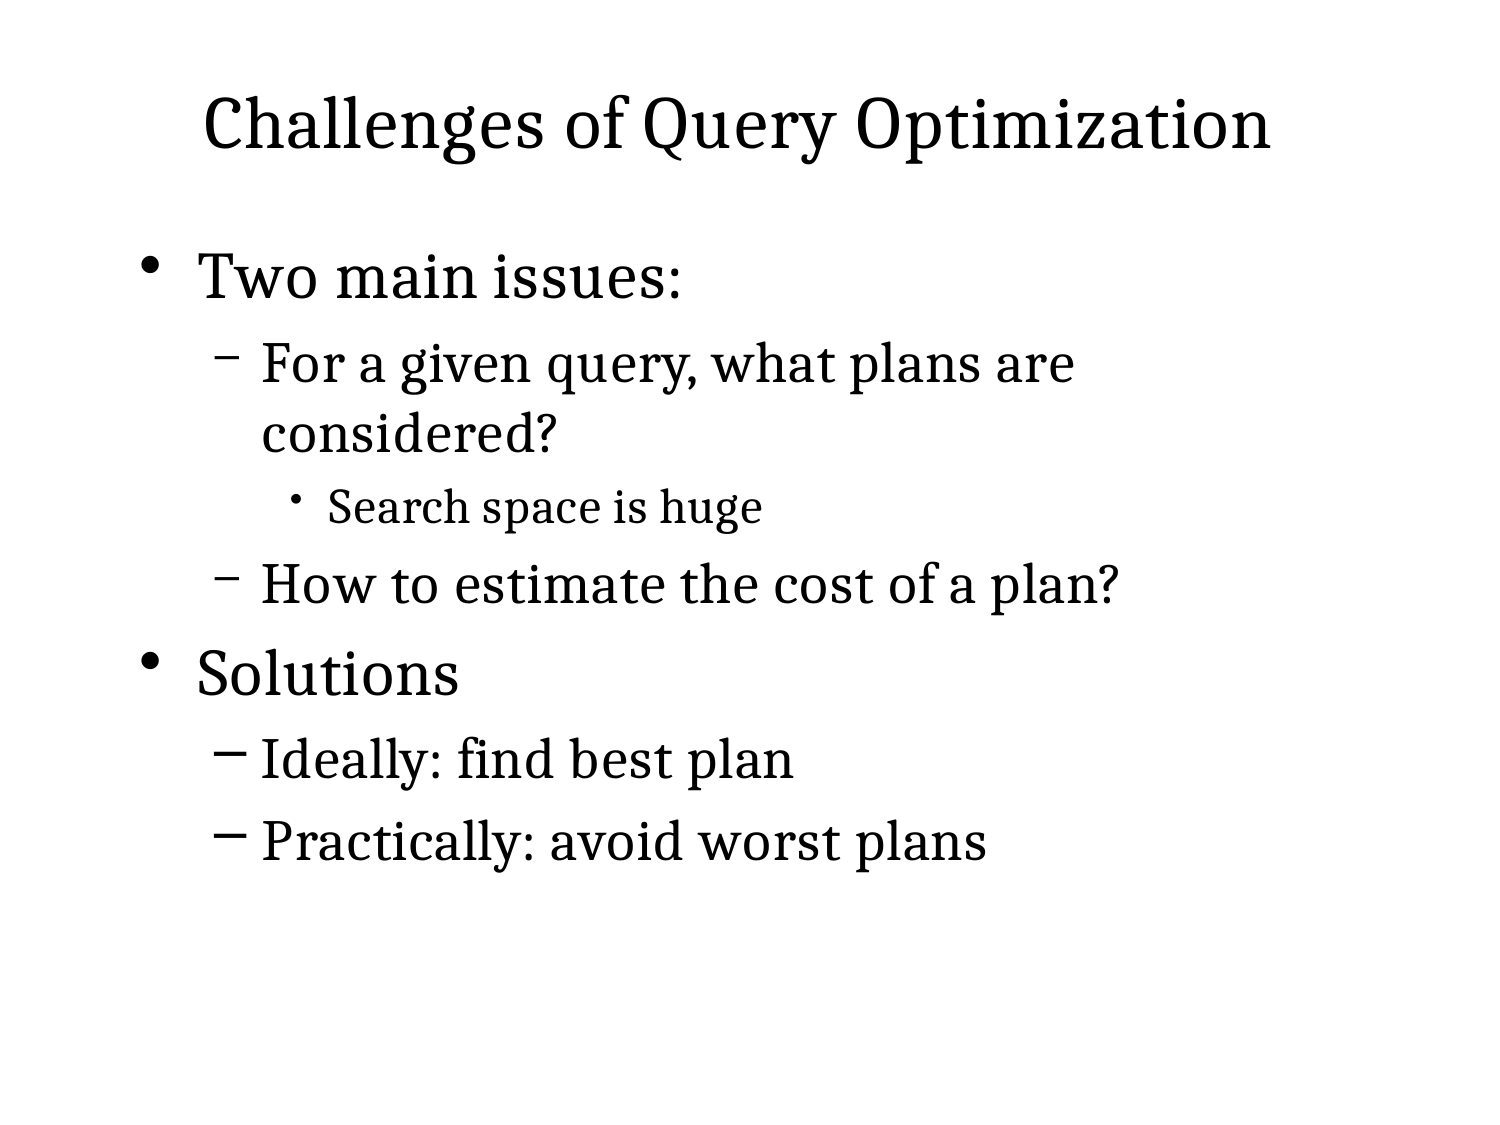

# Challenges of Query Optimization
Two main issues:
For a given query, what plans are considered?
Search space is huge
How to estimate the cost of a plan?
Solutions
Ideally: find best plan
Practically: avoid worst plans